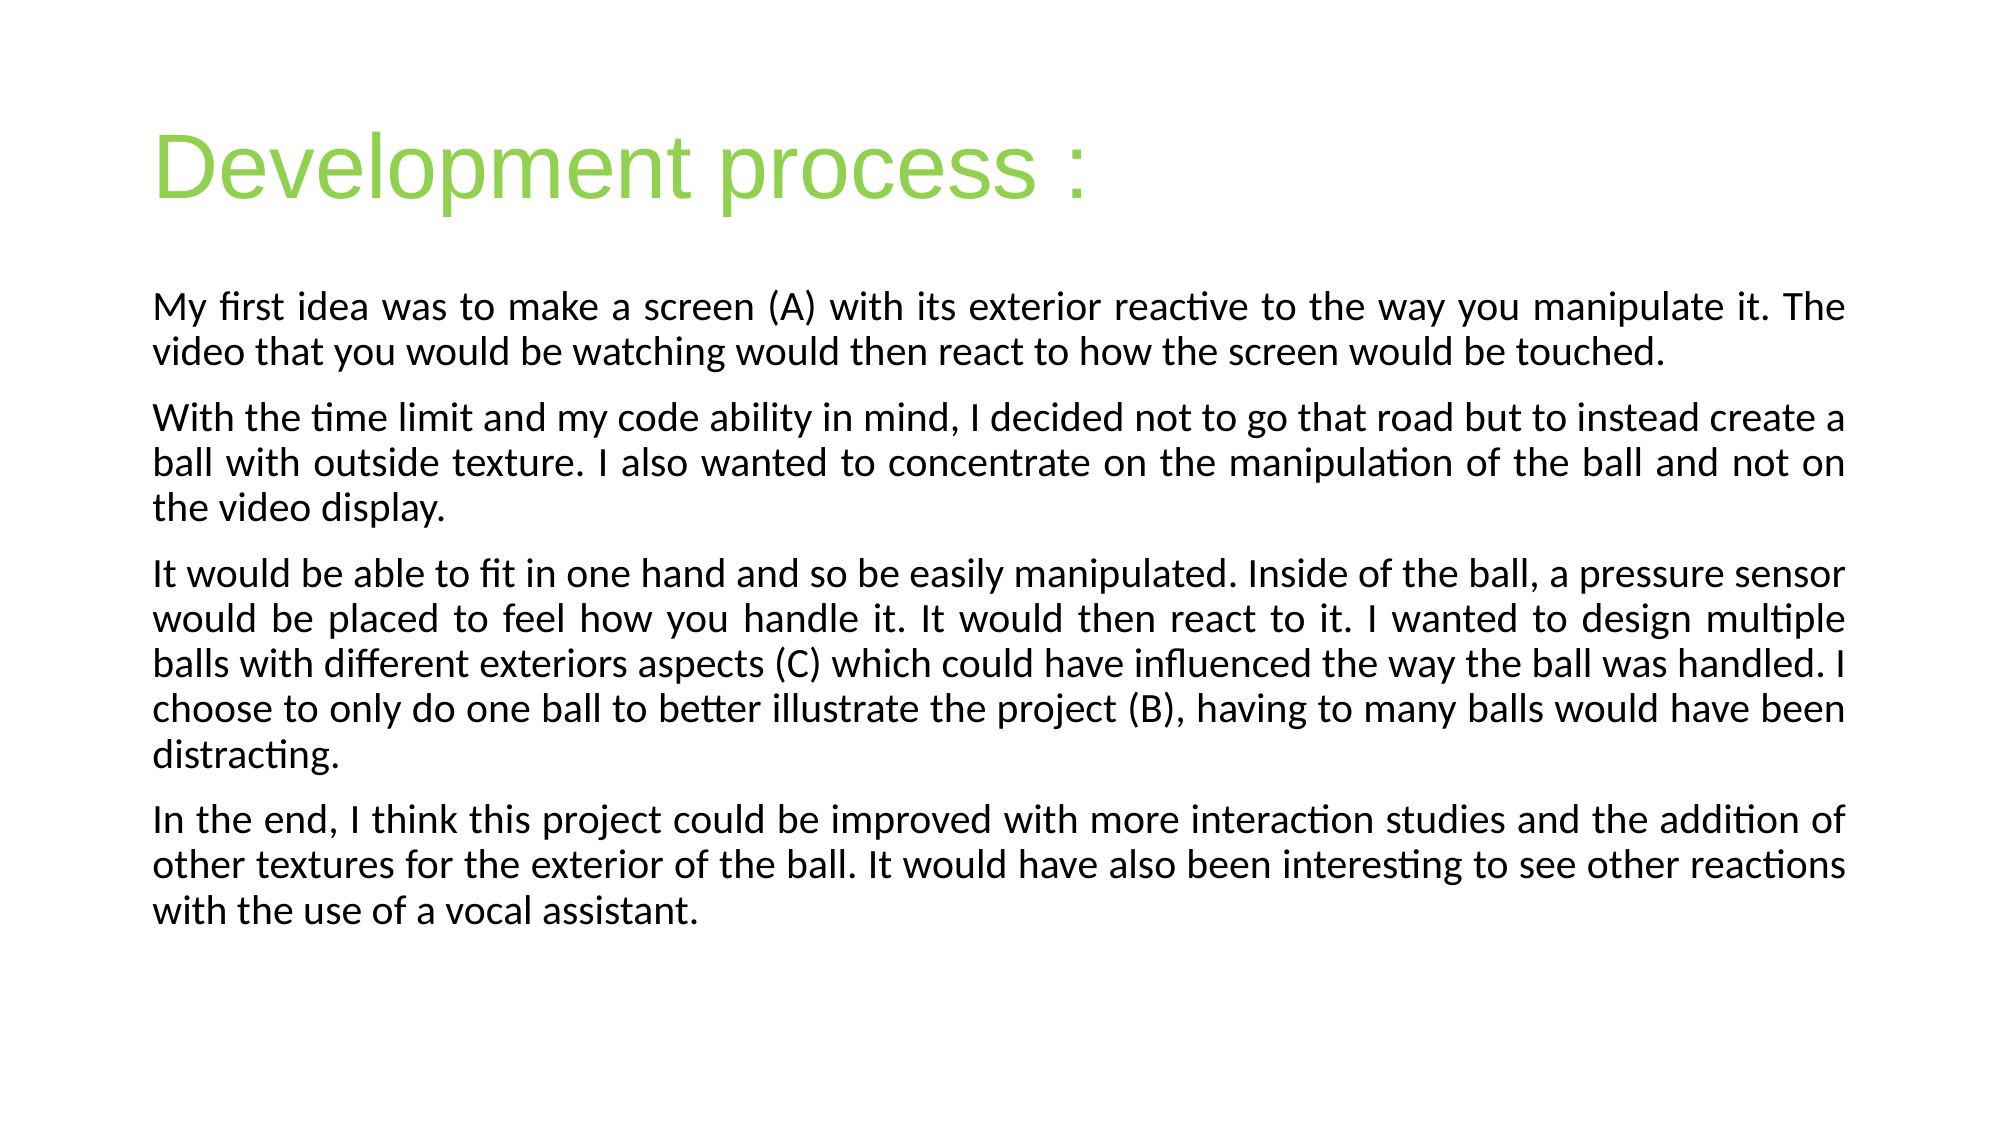

# Development process :
My first idea was to make a screen (A) with its exterior reactive to the way you manipulate it. The video that you would be watching would then react to how the screen would be touched.
With the time limit and my code ability in mind, I decided not to go that road but to instead create a ball with outside texture. I also wanted to concentrate on the manipulation of the ball and not on the video display.
It would be able to fit in one hand and so be easily manipulated. Inside of the ball, a pressure sensor would be placed to feel how you handle it. It would then react to it. I wanted to design multiple balls with different exteriors aspects (C) which could have influenced the way the ball was handled. I choose to only do one ball to better illustrate the project (B), having to many balls would have been distracting.
In the end, I think this project could be improved with more interaction studies and the addition of other textures for the exterior of the ball. It would have also been interesting to see other reactions with the use of a vocal assistant.